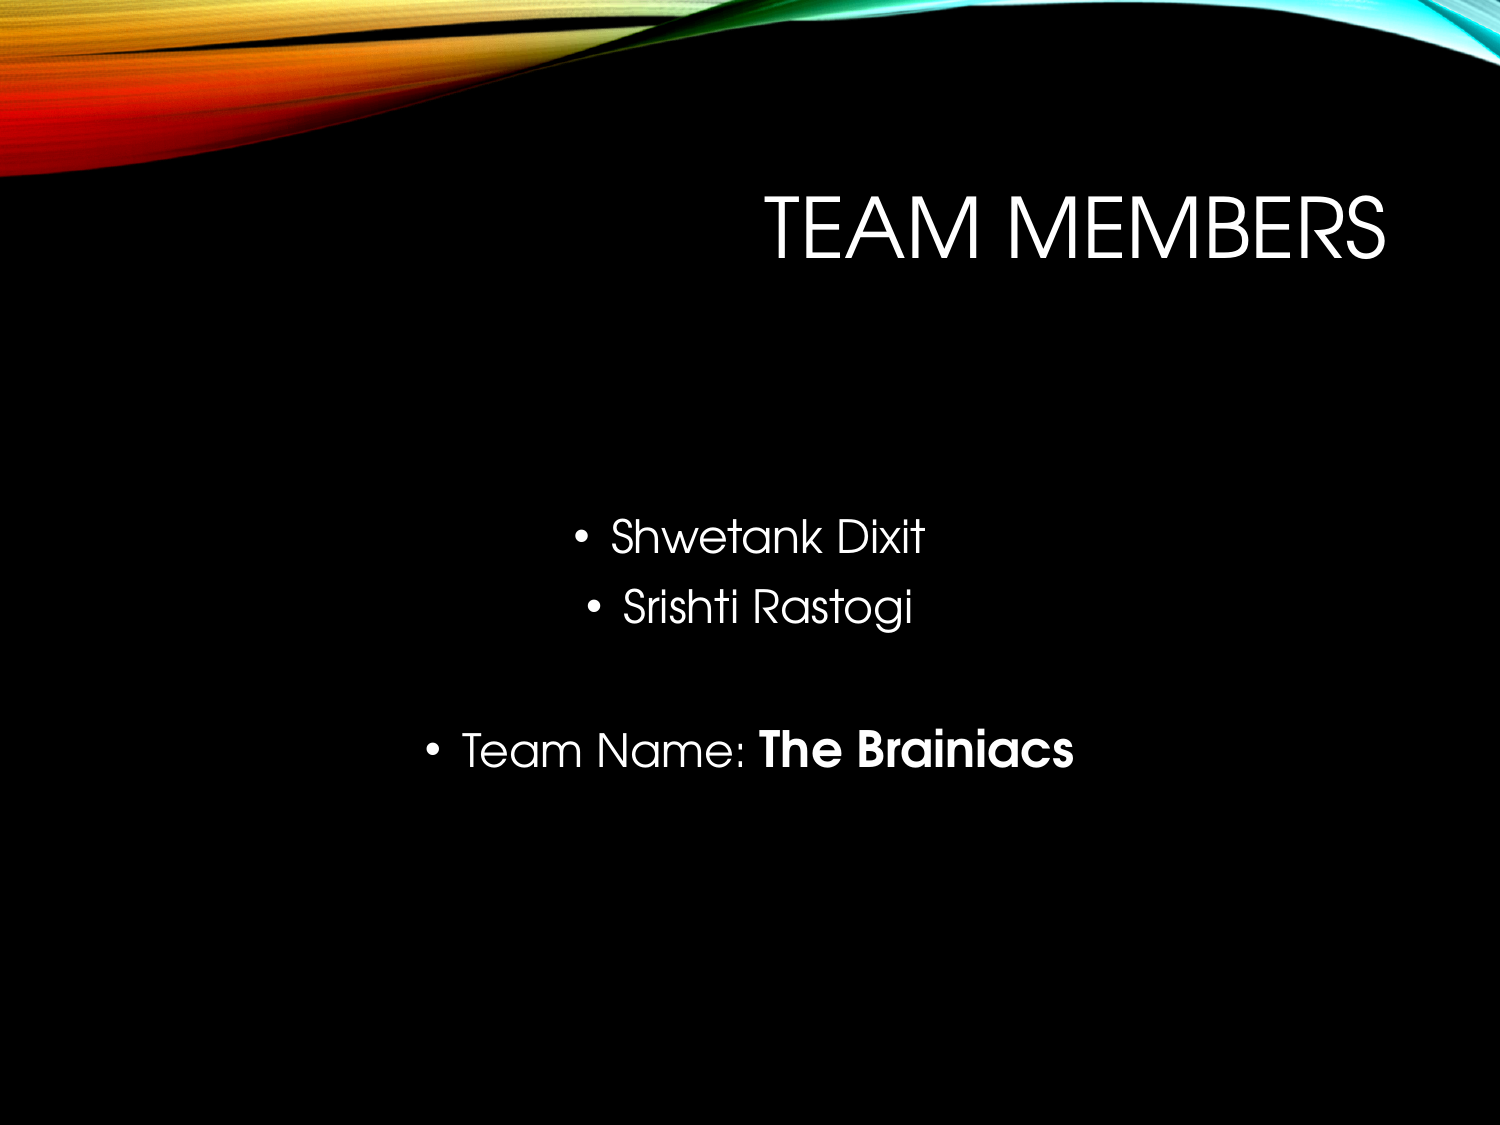

# TEAM MEMBERS

Shwetank Dixit
Srishti Rastogi

Team Name: The Brainiacs